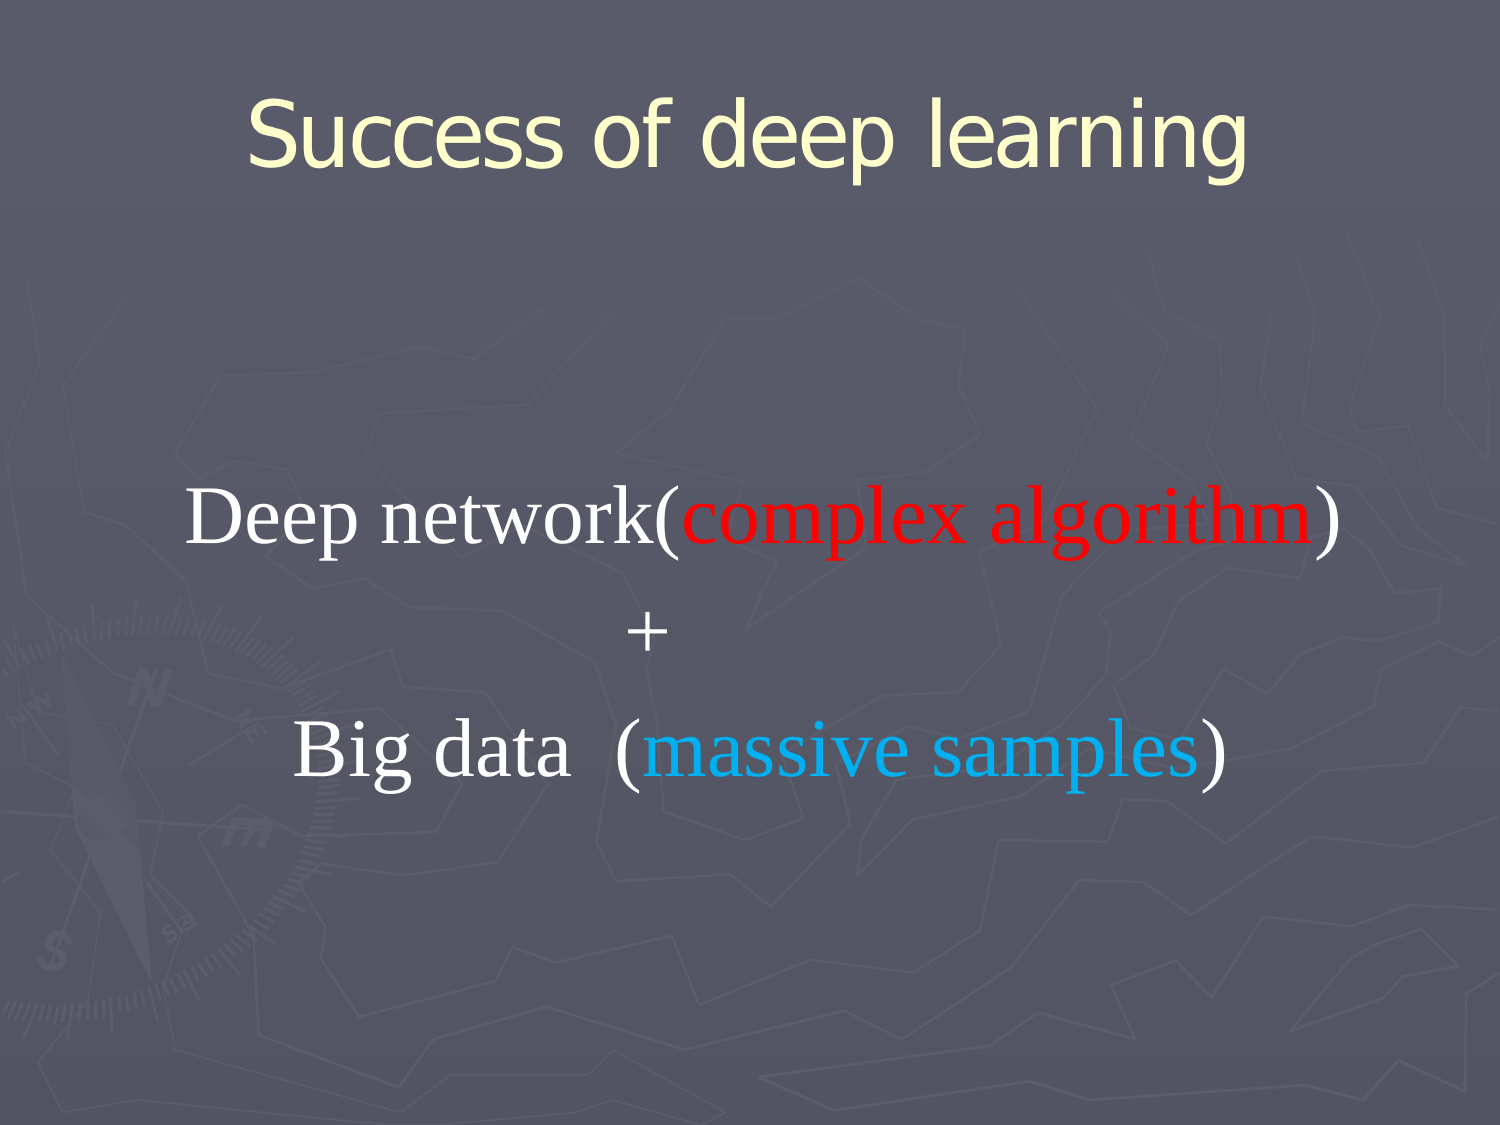

# Success of deep learning

     Deep network(complex algorithm)
                           +
           Big data  (massive samples)